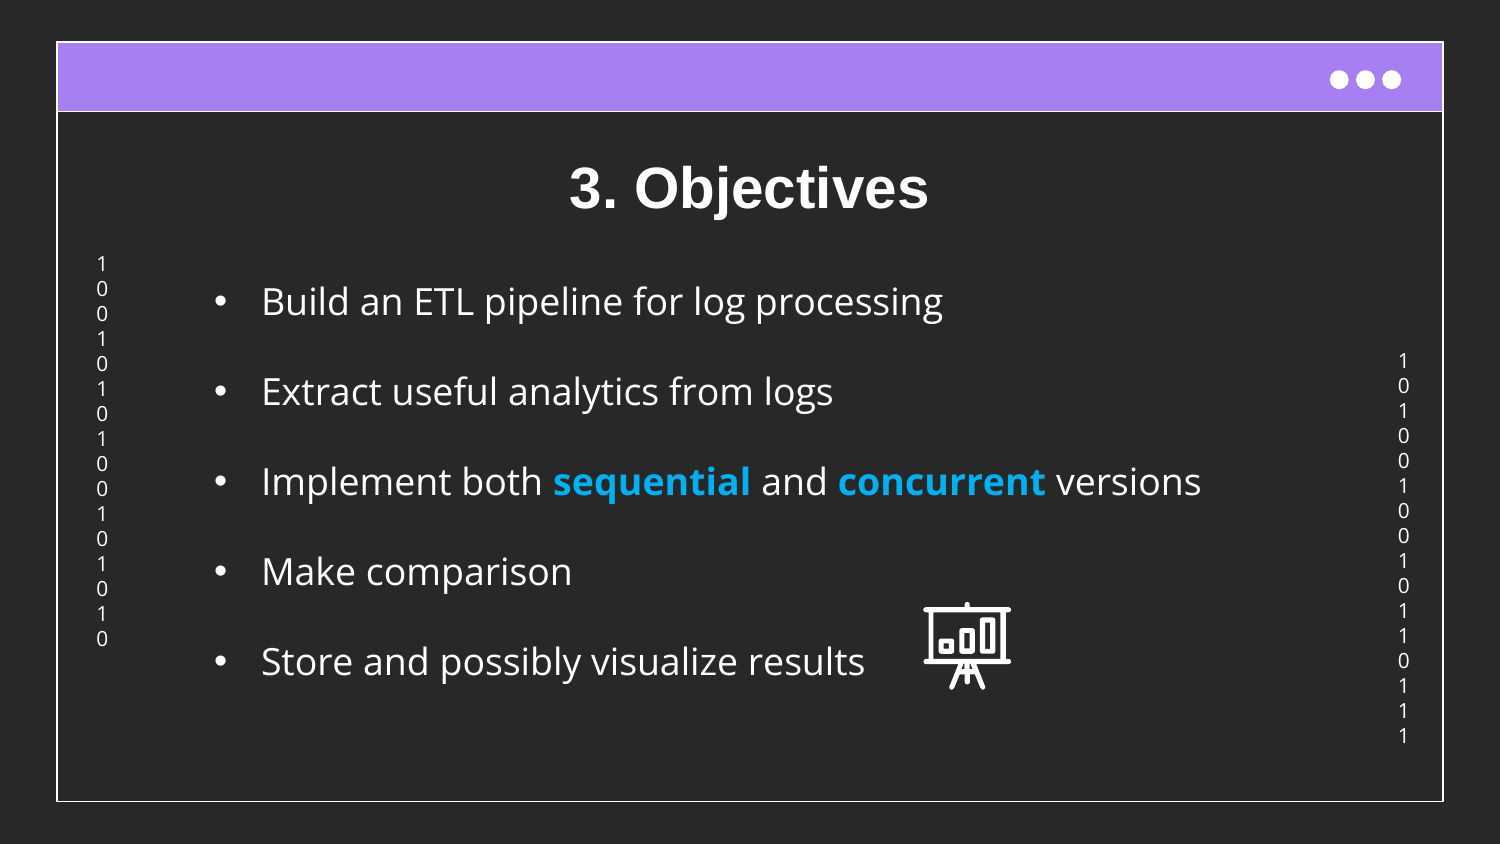

# 3. Objectives
Build an ETL pipeline for log processing

Extract useful analytics from logs

Implement both sequential and concurrent versions

Make comparison

Store and possibly visualize results